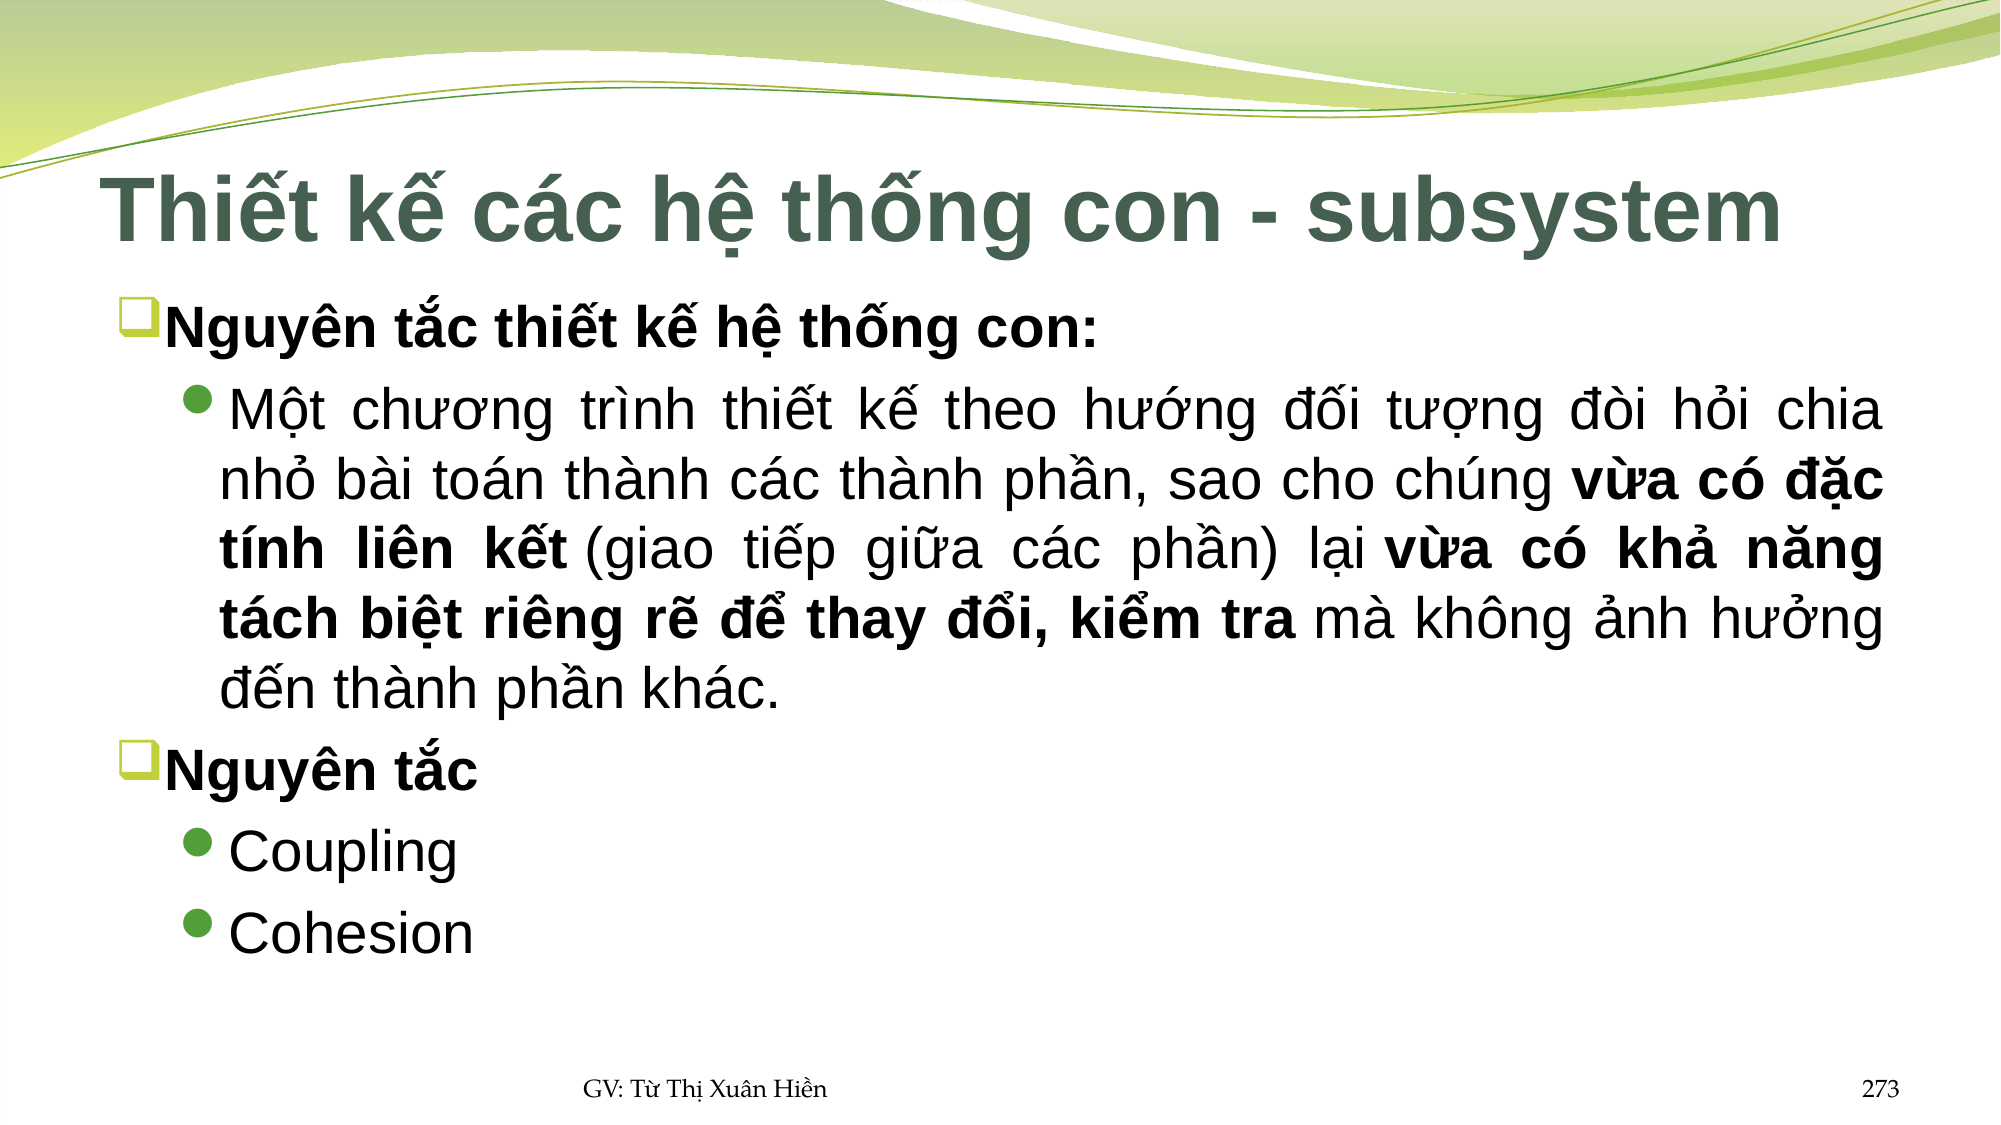

# Thiết kế các hệ thống con - subsystem
Nguyên tắc thiết kế hệ thống con:
Một chương trình thiết kế theo hướng đối tượng đòi hỏi chia nhỏ bài toán thành các thành phần, sao cho chúng vừa có đặc tính liên kết (giao tiếp giữa các phần) lại vừa có khả năng tách biệt riêng rẽ để thay đổi, kiểm tra mà không ảnh hưởng đến thành phần khác.
Nguyên tắc
Coupling
Cohesion

GV: Từ Thị Xuân Hiền
273